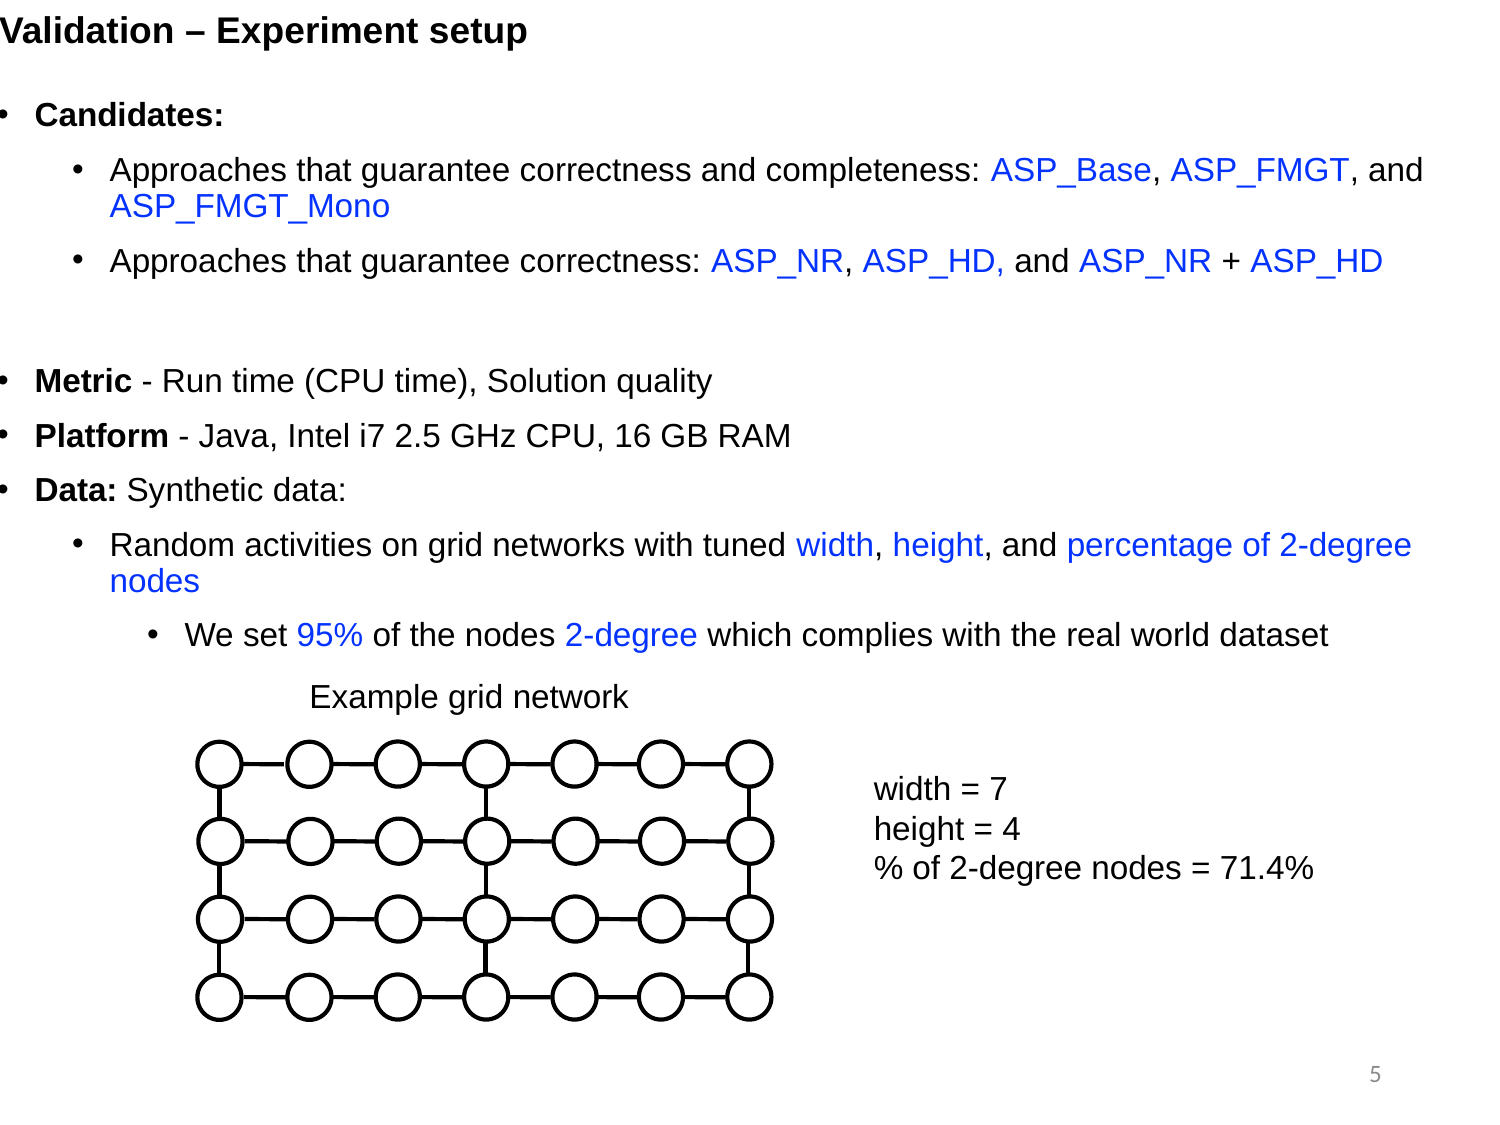

Validation – Experiment setup
Candidates:
Approaches that guarantee correctness and completeness: ASP_Base, ASP_FMGT, and ASP_FMGT_Mono
Approaches that guarantee correctness: ASP_NR, ASP_HD, and ASP_NR + ASP_HD

Metric - Run time (CPU time), Solution quality
Platform - Java, Intel i7 2.5 GHz CPU, 16 GB RAM
Data: Synthetic data:
Random activities on grid networks with tuned width, height, and percentage of 2-degree nodes
We set 95% of the nodes 2-degree which complies with the real world dataset

Example grid network

width = 7
height = 4
% of 2-degree nodes = 71.4%

5